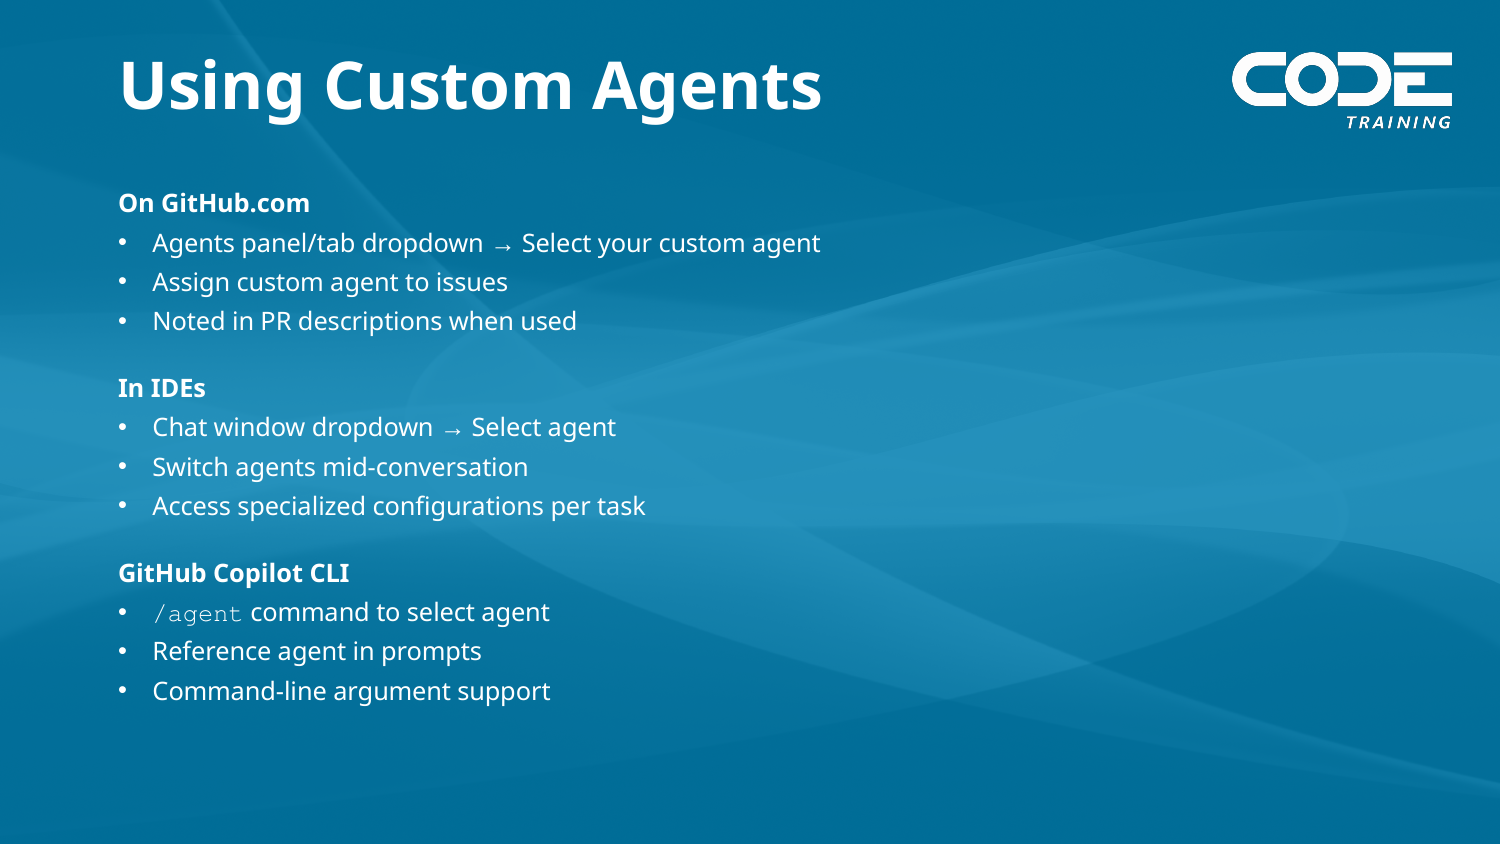

# Using Custom Agents
On GitHub.com
Agents panel/tab dropdown → Select your custom agent
Assign custom agent to issues
Noted in PR descriptions when used
In IDEs
Chat window dropdown → Select agent
Switch agents mid-conversation
Access specialized configurations per task
GitHub Copilot CLI
/agent command to select agent
Reference agent in prompts
Command-line argument support